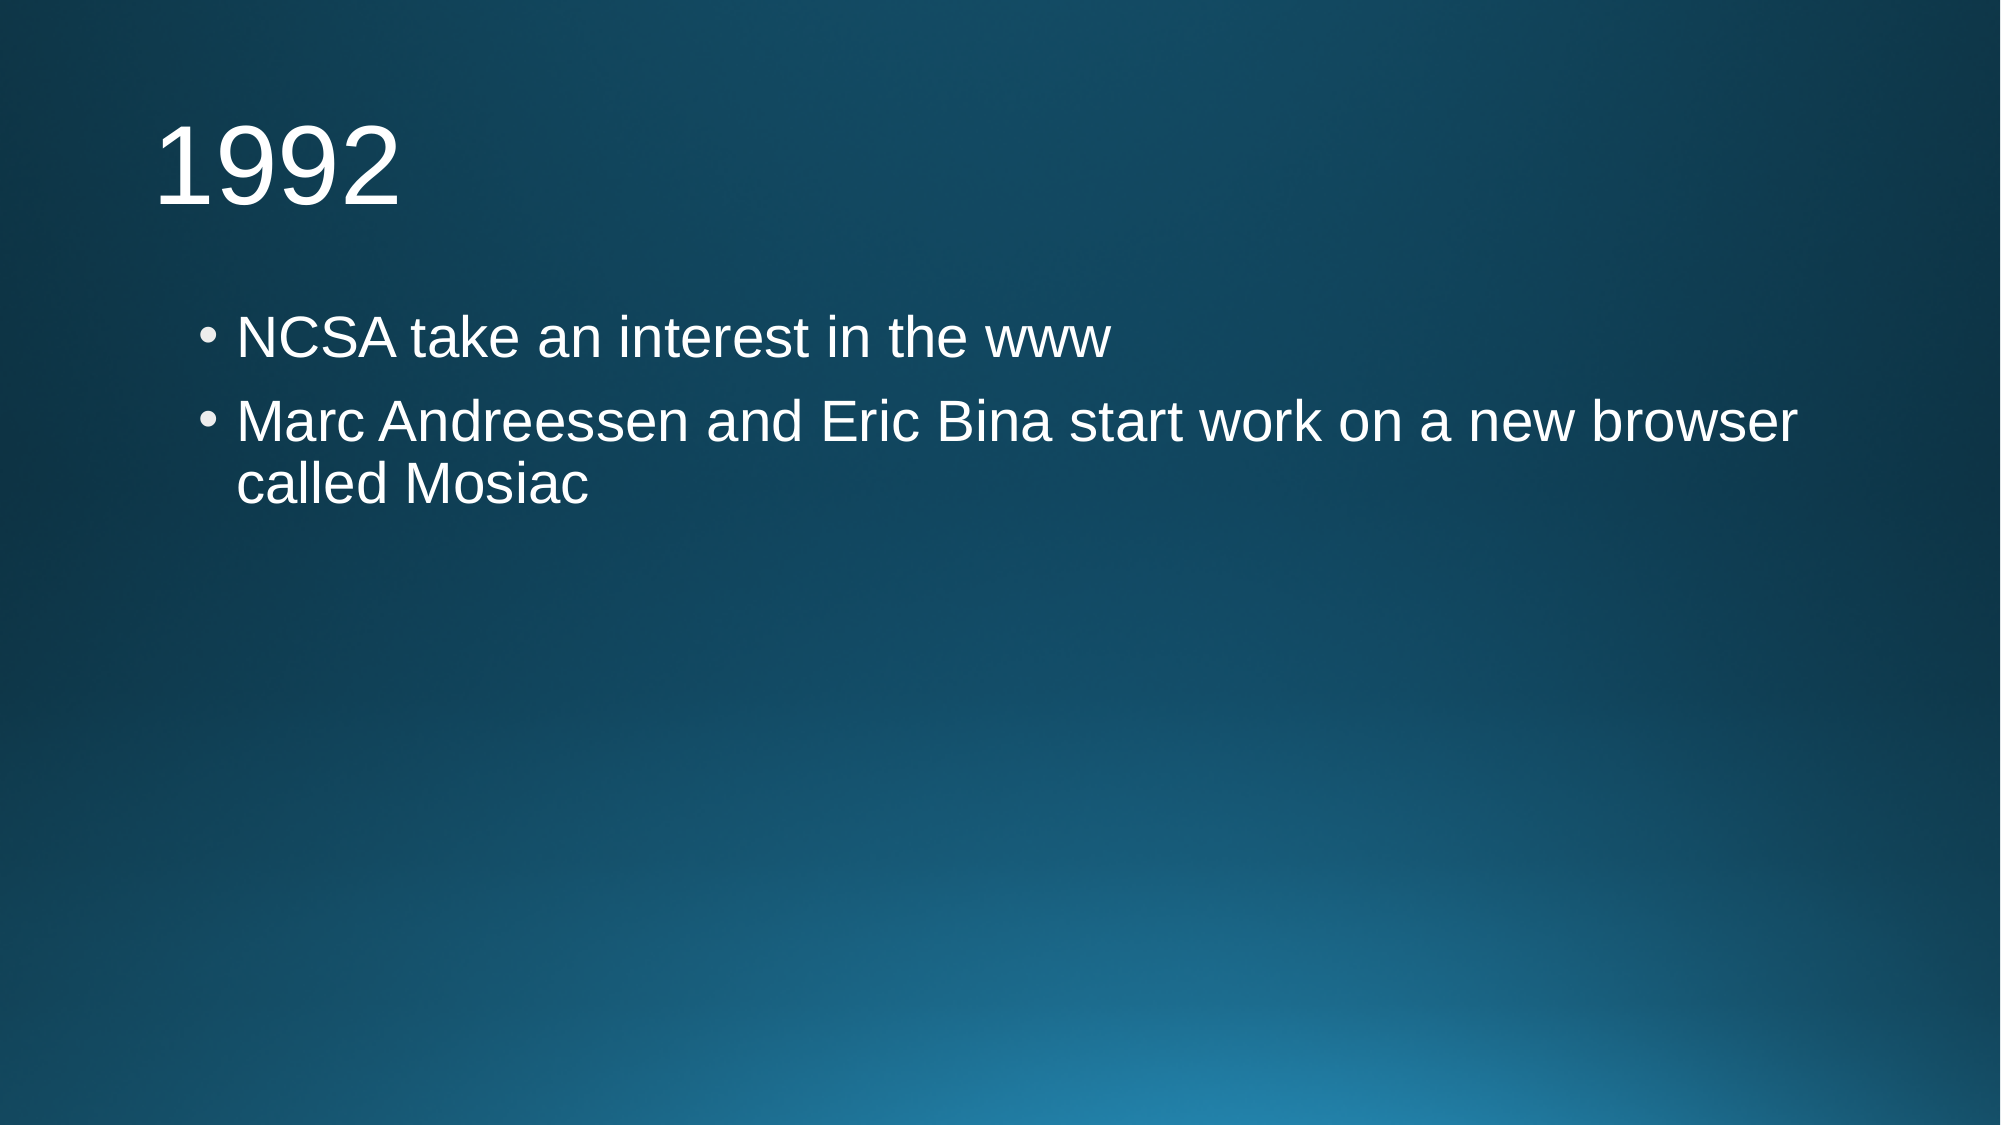

# 1992
NCSA take an interest in the www
Marc Andreessen and Eric Bina start work on a new browser called Mosiac